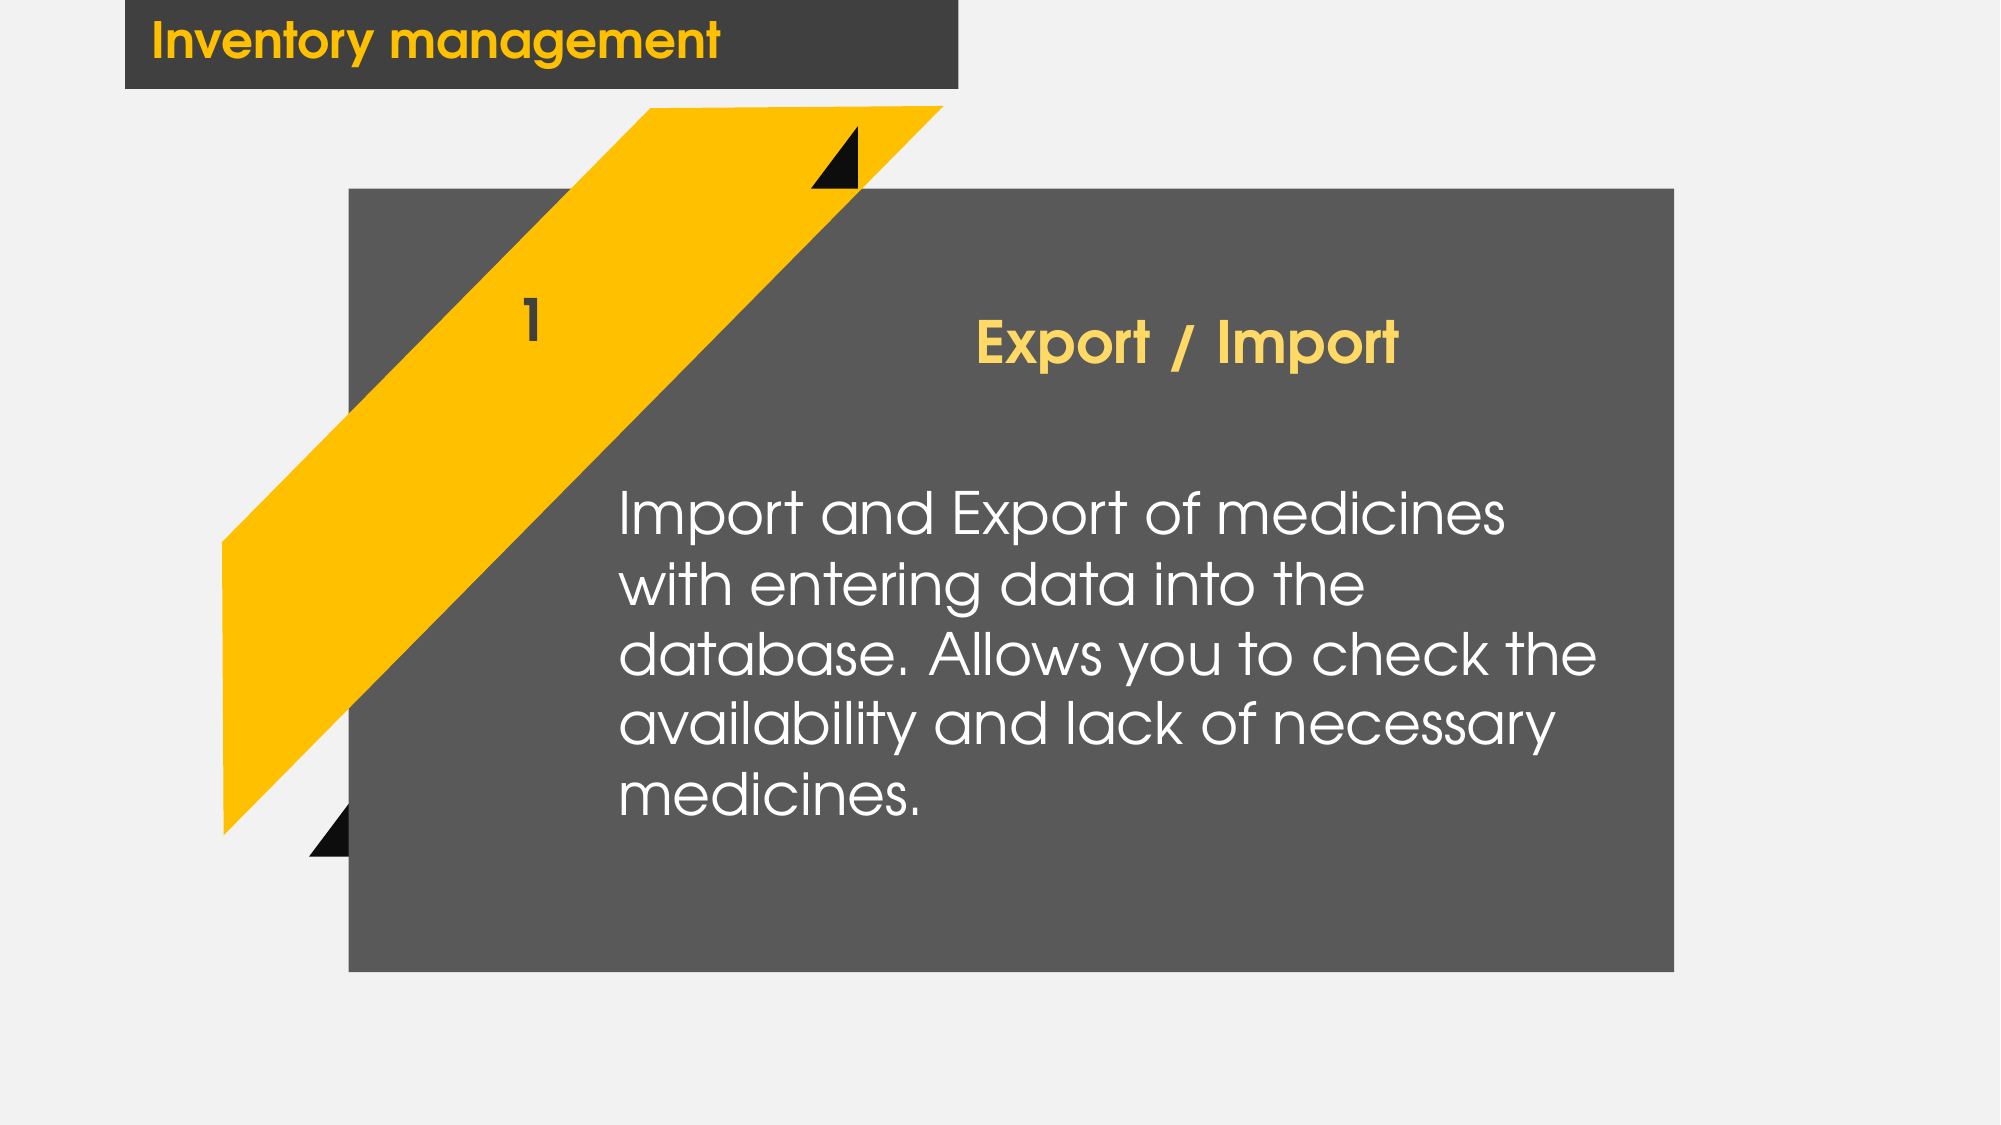

1
Export / Import

Inventory management
Import and Export of medicines with entering data into the database. Allows you to check the availability and lack of necessary medicines.